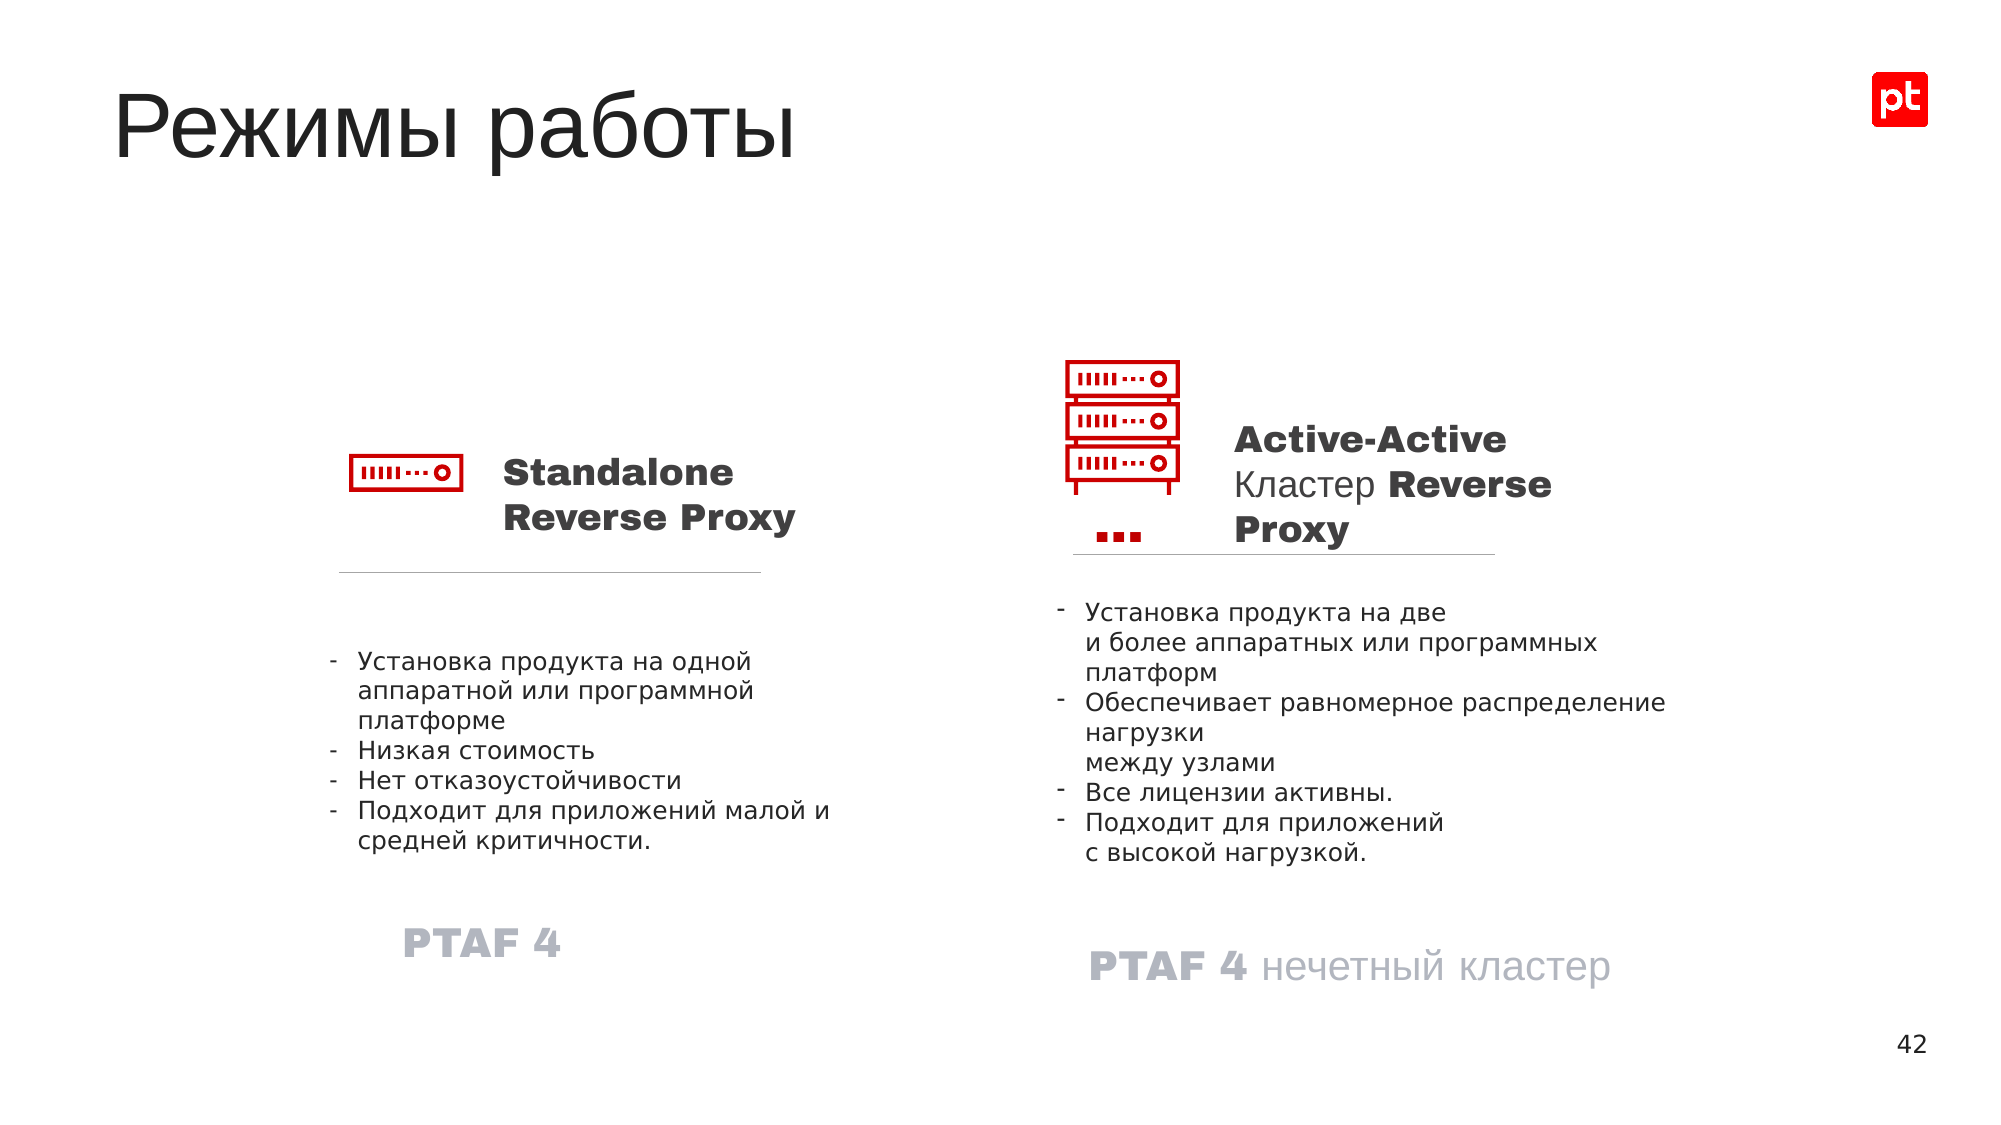

Режимы работы

Active-Active Кластер Reverse Proxy
Standalone
Reverse Proxy
…

Установка продукта на две
и более аппаратных или программных платформ
Обеспечивает равномерное распределение нагрузки
между узлами
Все лицензии активны.
Подходит для приложений
с высокой нагрузкой.
Установка продукта на одной
аппаратной или программной
платформе
Низкая стоимость
Нет отказоустойчивости
Подходит для приложений малой и средней критичности.
PTAF 4
PTAF 4 нечетный кластер
42